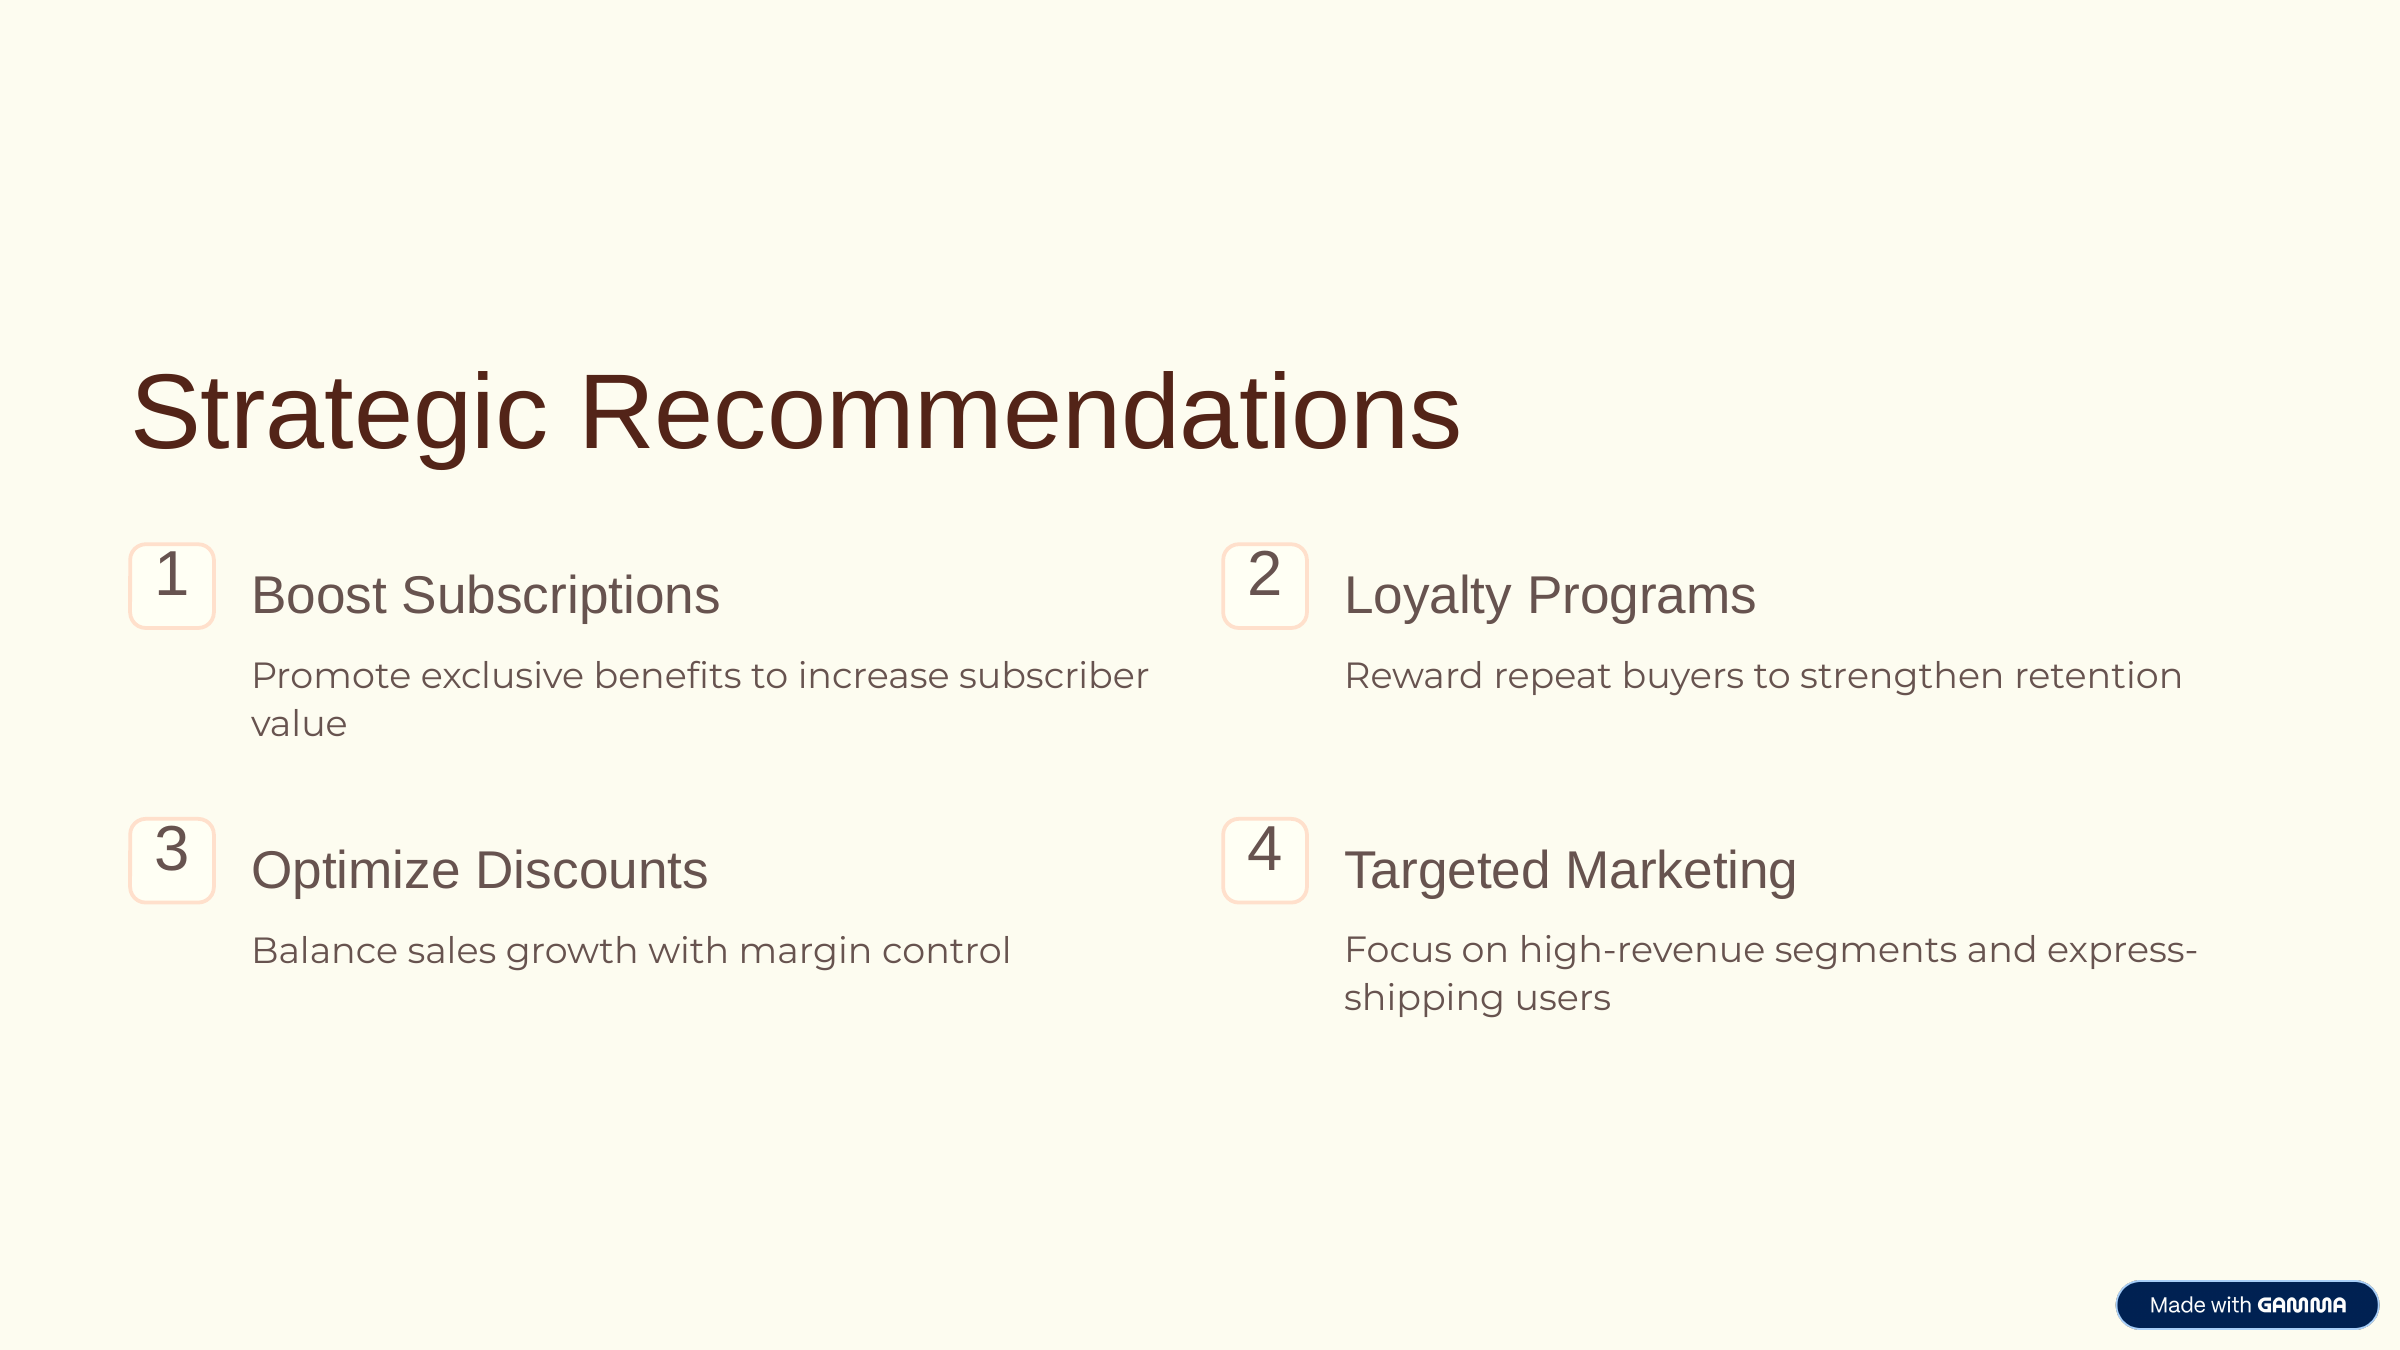

Strategic Recommendations

1
2
Boost Subscriptions
Loyalty Programs
Promote exclusive benefits to increase subscriber value
Reward repeat buyers to strengthen retention

3
4
Optimize Discounts
Targeted Marketing
Balance sales growth with margin control
Focus on high-revenue segments and express-shipping users